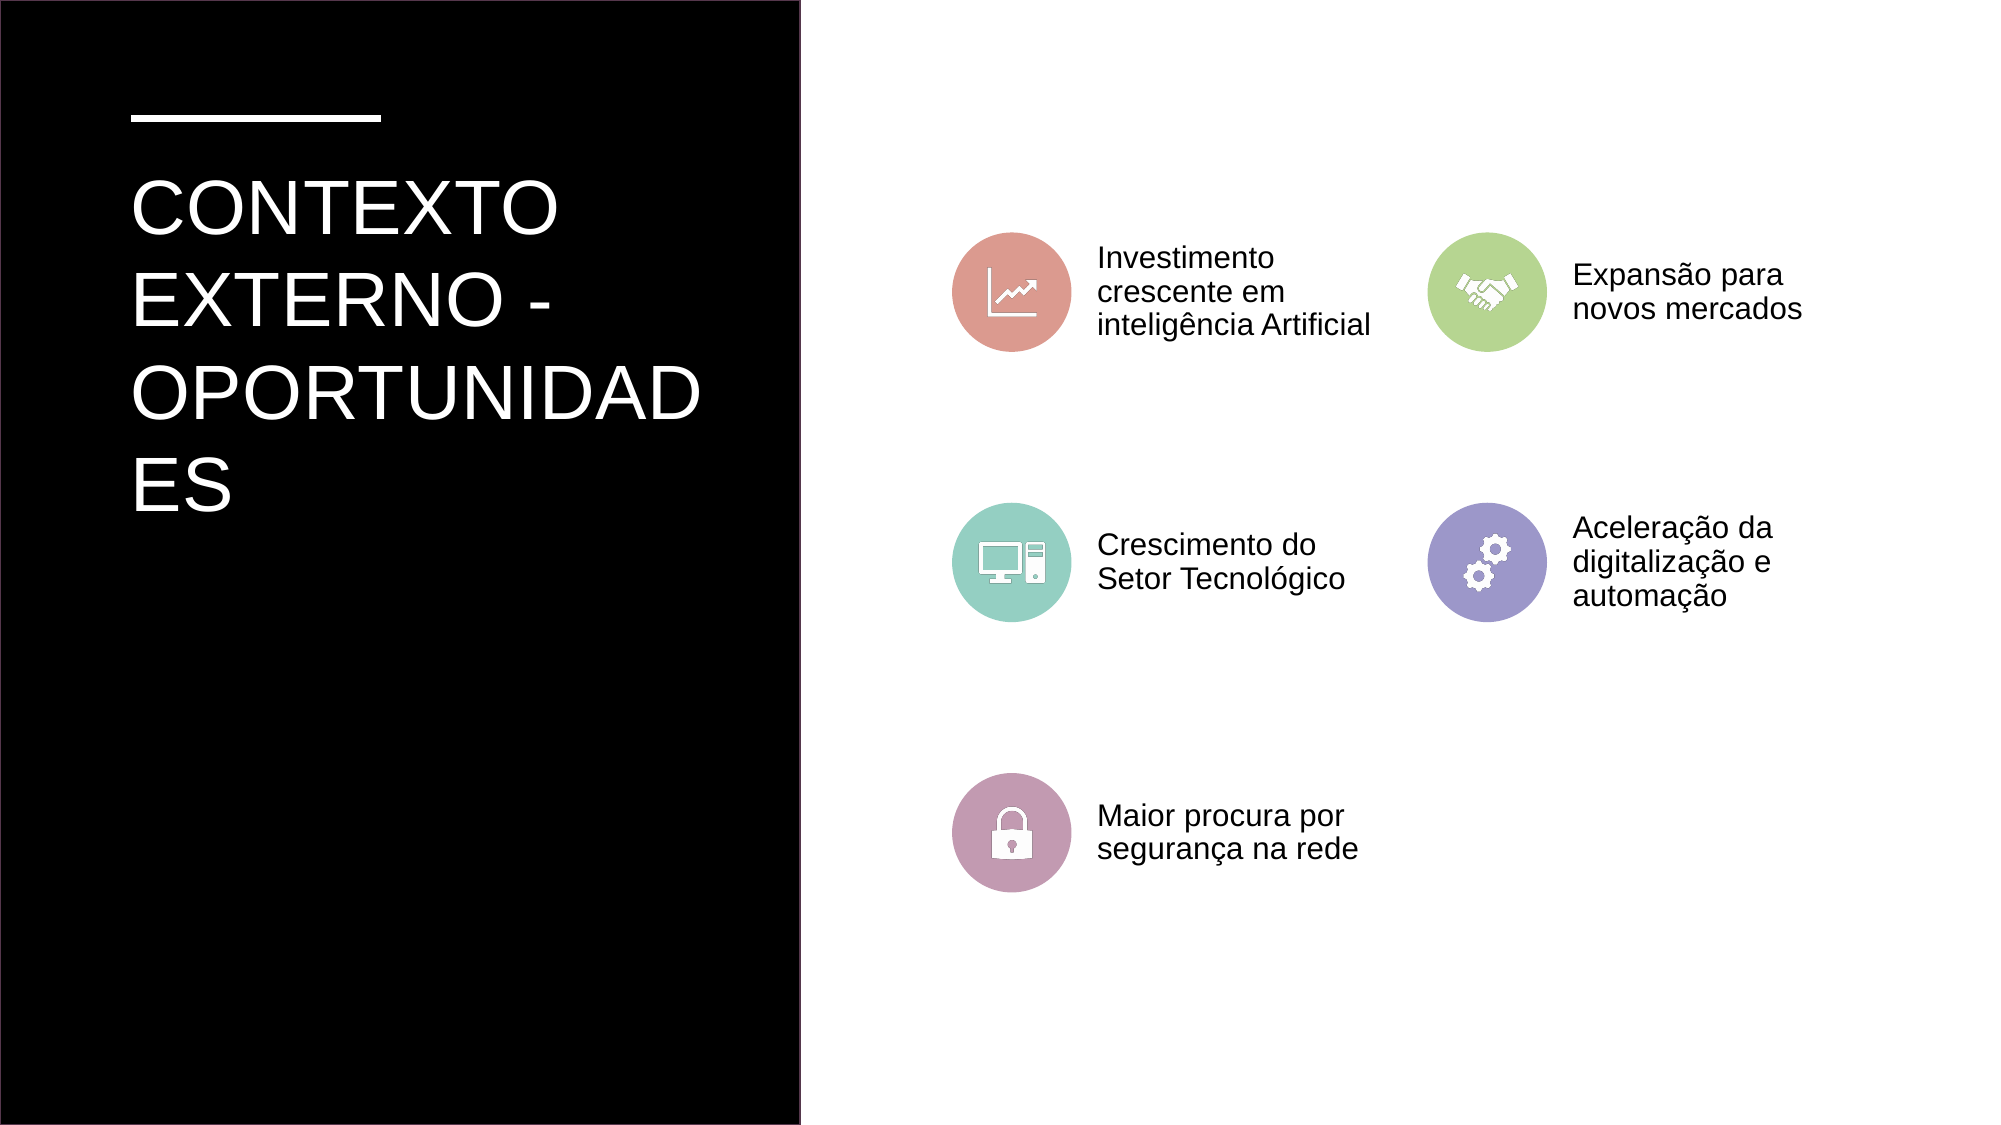

Investimento crescente em inteligência Artificial
Expansão para novos mercados
Crescimento do Setor Tecnológico
Aceleração da digitalização e automação
Maior procura por segurança na rede
# Contexto Externo - Oportunidades